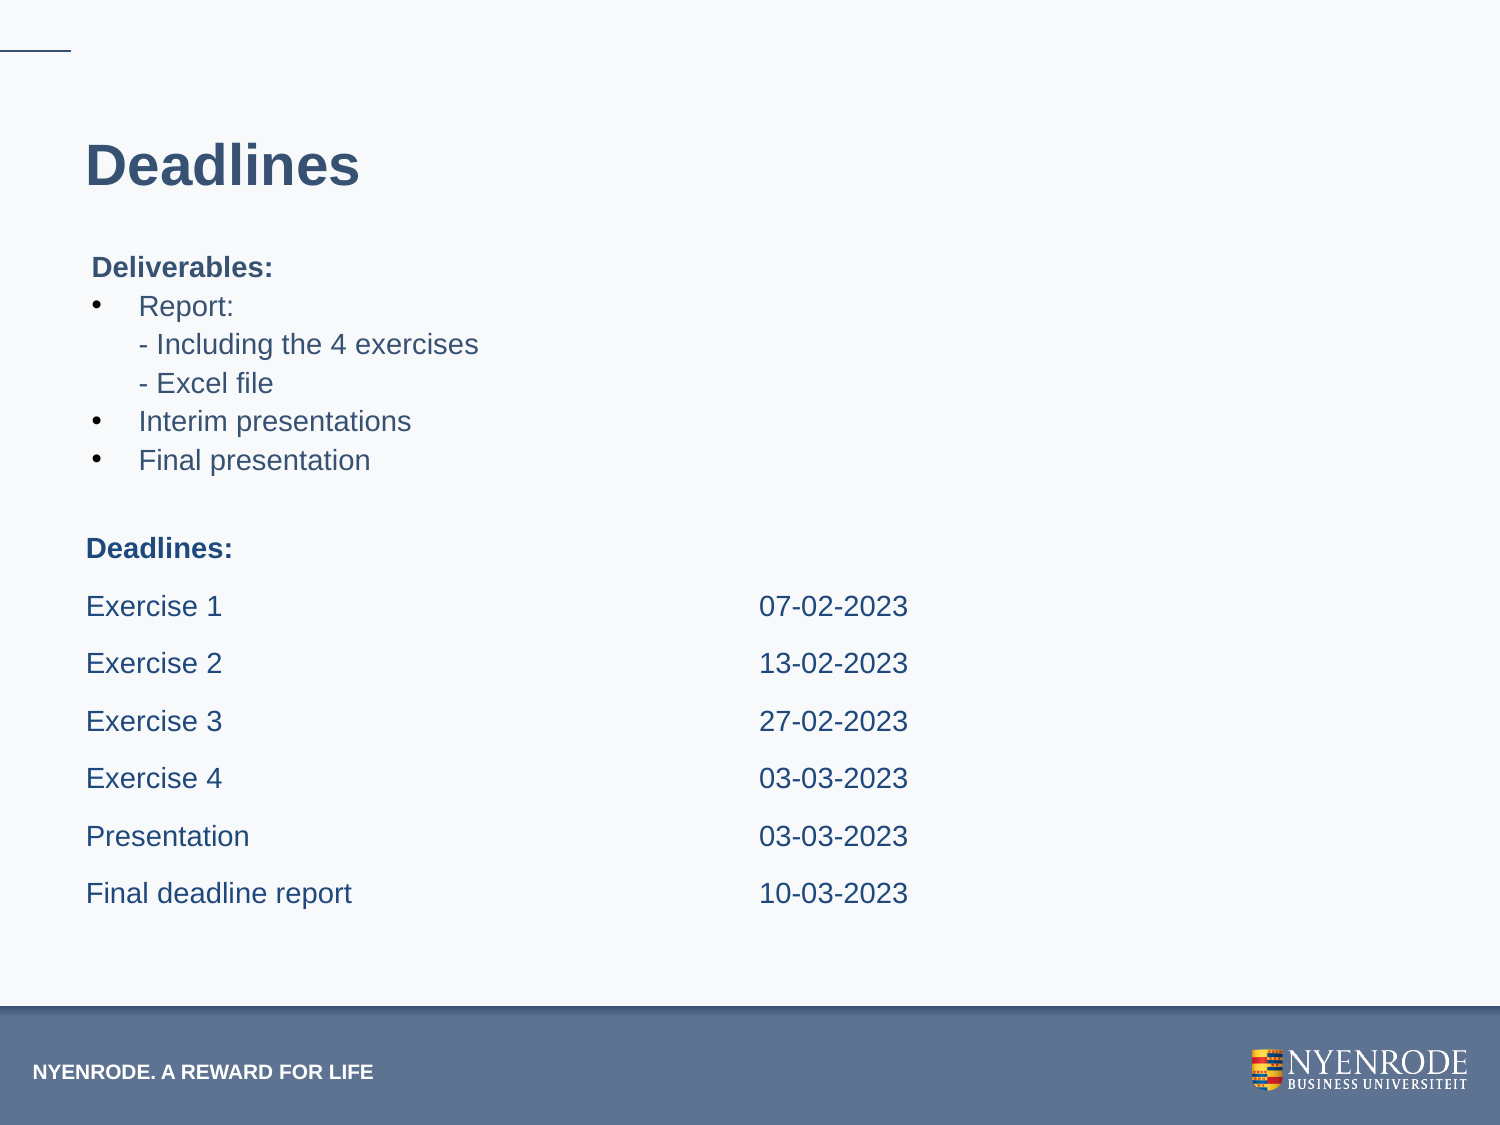

Deadlines
Deliverables:
Report:
- Including the 4 exercises
- Excel file
Interim presentations
Final presentation

| Deadlines: |  |
| --- | --- |
| Exercise 1 | 07-02-2023 |
| Exercise 2 | 13-02-2023 |
| Exercise 3 | 27-02-2023 |
| Exercise 4 | 03-03-2023 |
| Presentation | 03-03-2023 |
| Final deadline report | 10-03-2023 |